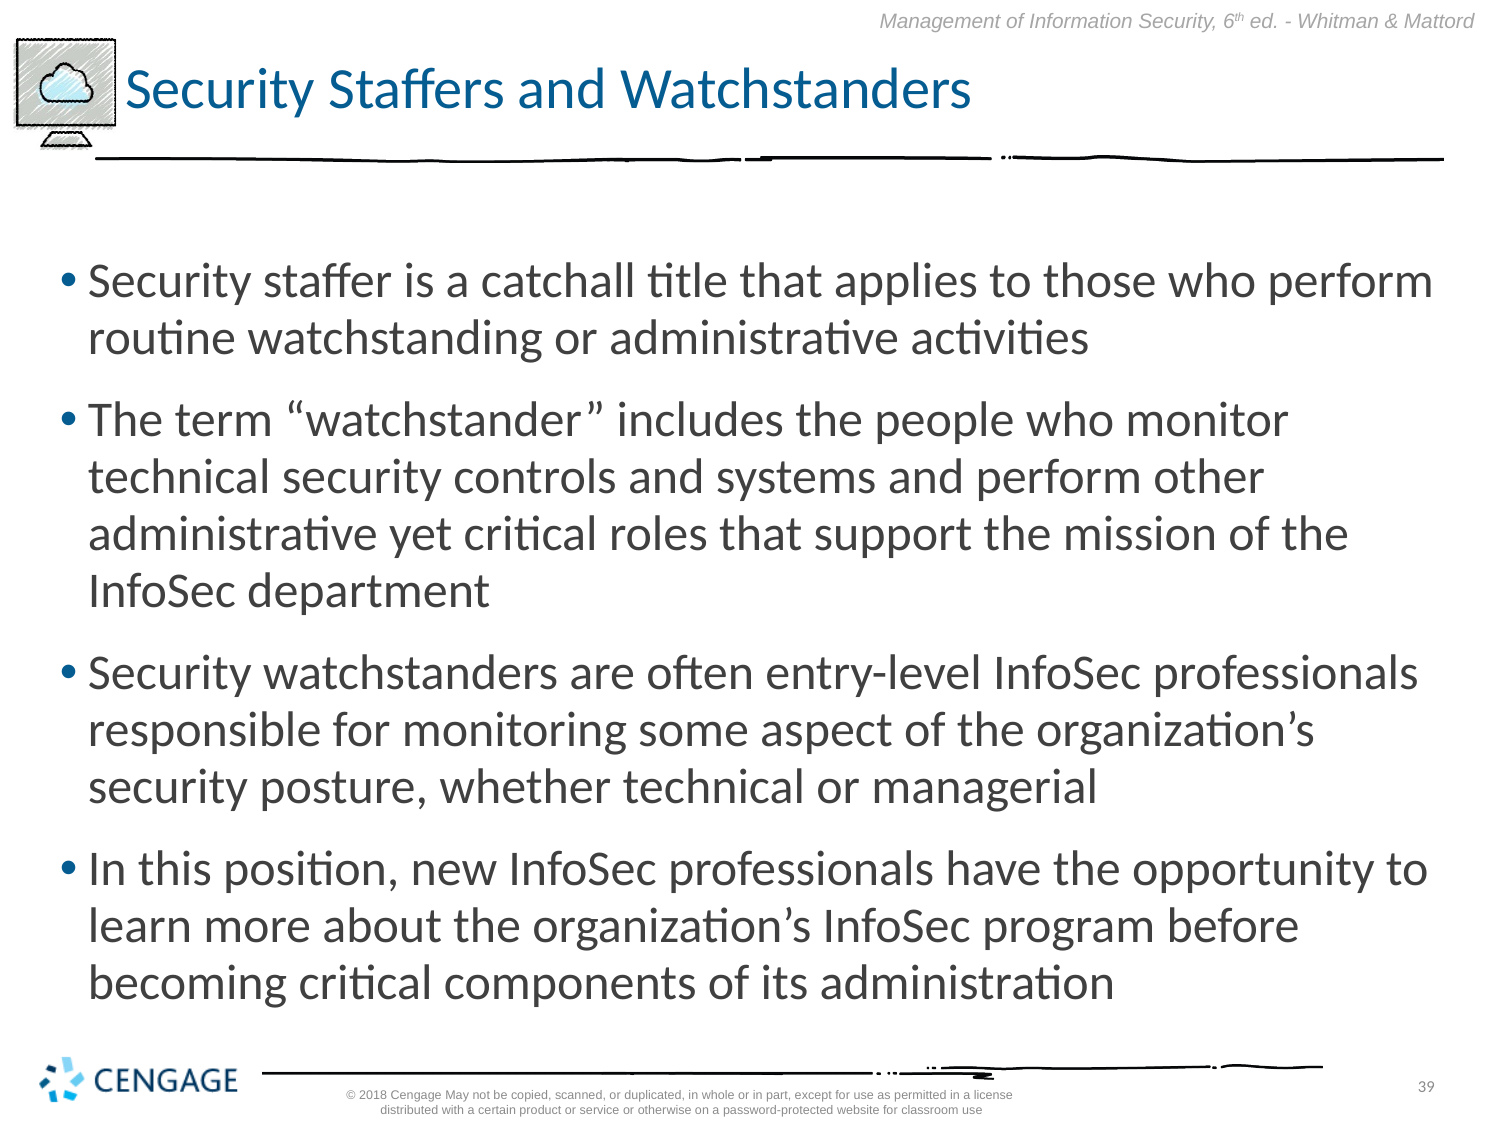

# Security Staffers and Watchstanders
Security staffer is a catchall title that applies to those who perform routine watchstanding or administrative activities
The term “watchstander” includes the people who monitor technical security controls and systems and perform other administrative yet critical roles that support the mission of the InfoSec department
Security watchstanders are often entry-level InfoSec professionals responsible for monitoring some aspect of the organization’s security posture, whether technical or managerial
In this position, new InfoSec professionals have the opportunity to learn more about the organization’s InfoSec program before becoming critical components of its administration